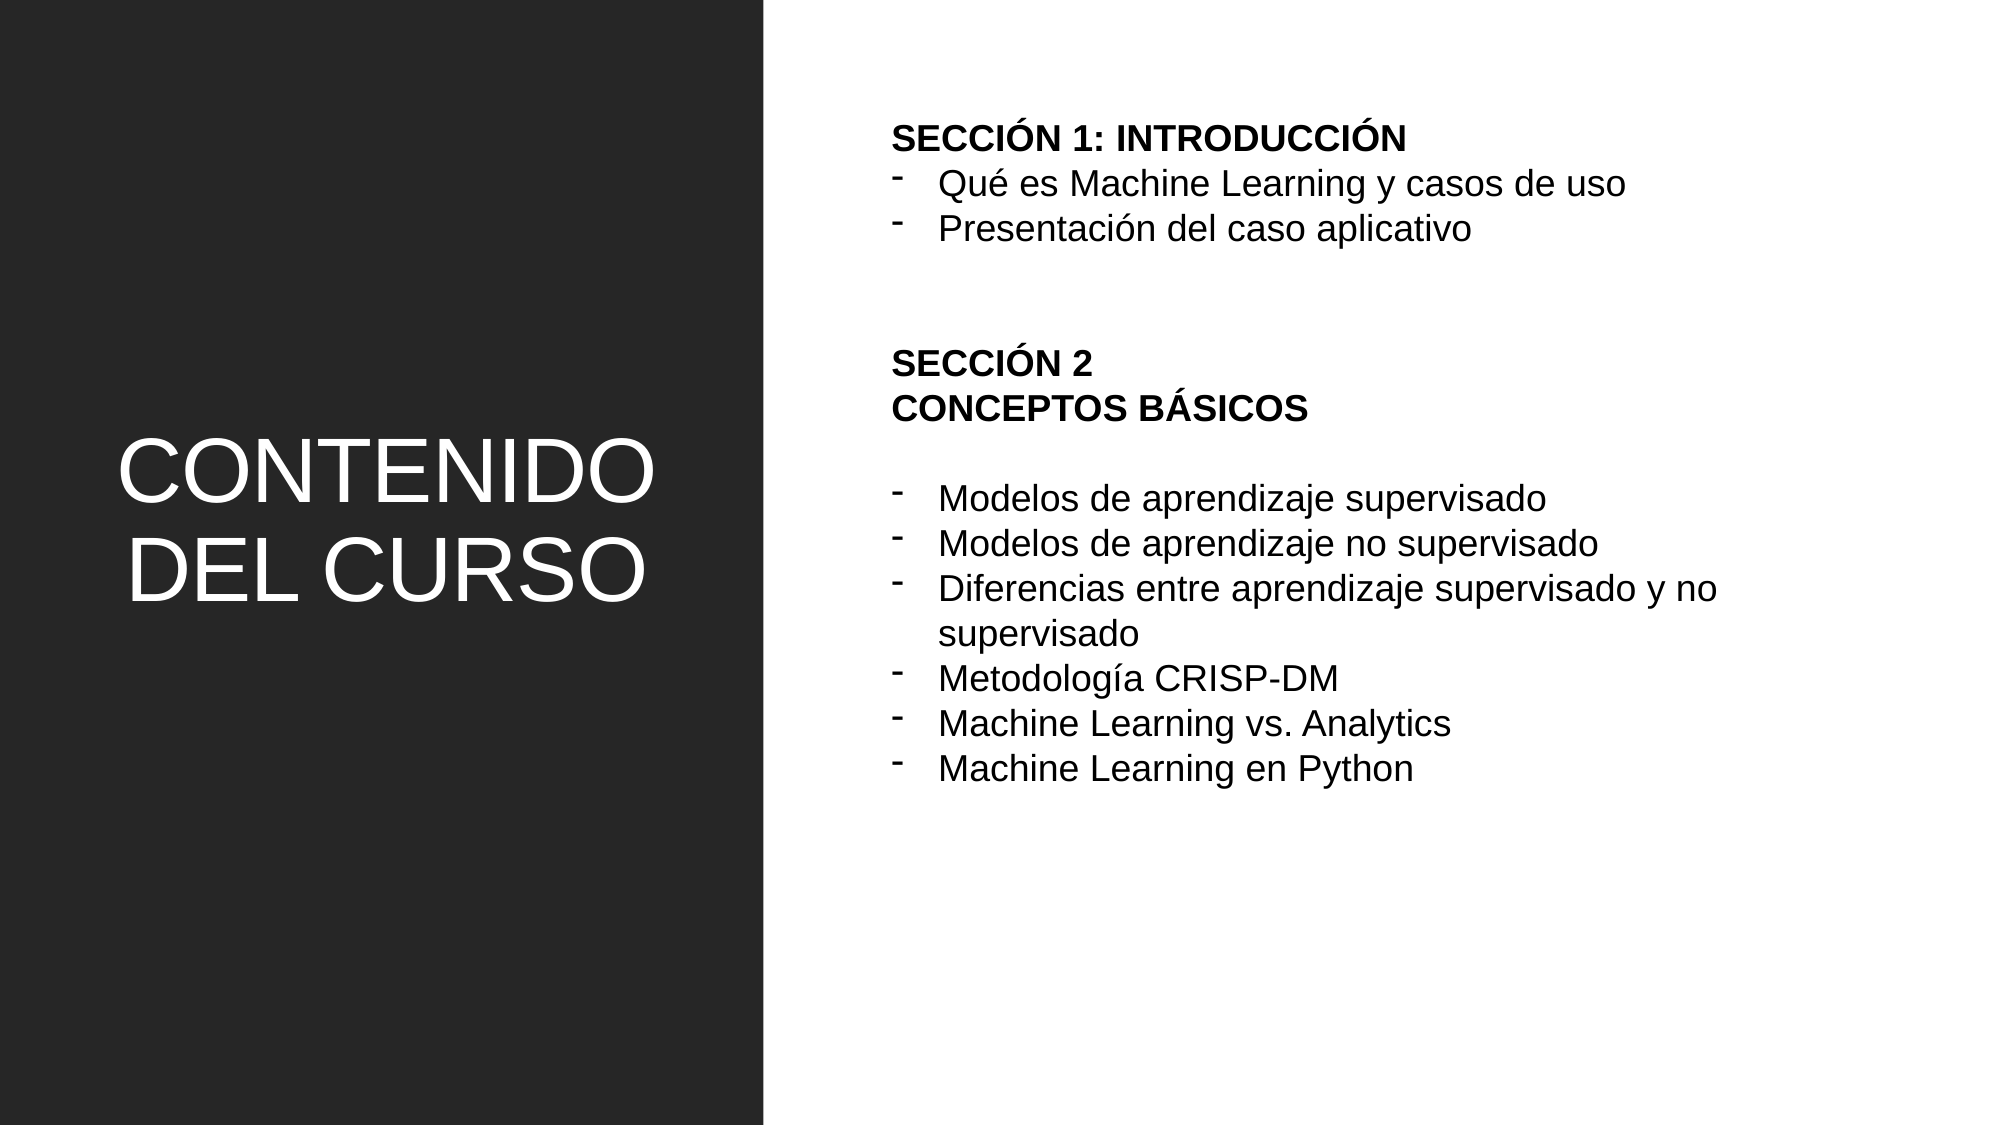

SECCIÓN 1: INTRODUCCIÓN
Qué es Machine Learning y casos de uso
Presentación del caso aplicativo

SECCIÓN 2
CONCEPTOS BÁSICOS

Modelos de aprendizaje supervisado
Modelos de aprendizaje no supervisado
Diferencias entre aprendizaje supervisado y no supervisado
Metodología CRISP-DM
Machine Learning vs. Analytics
Machine Learning en Python

# CONTENIDO DEL CURSO